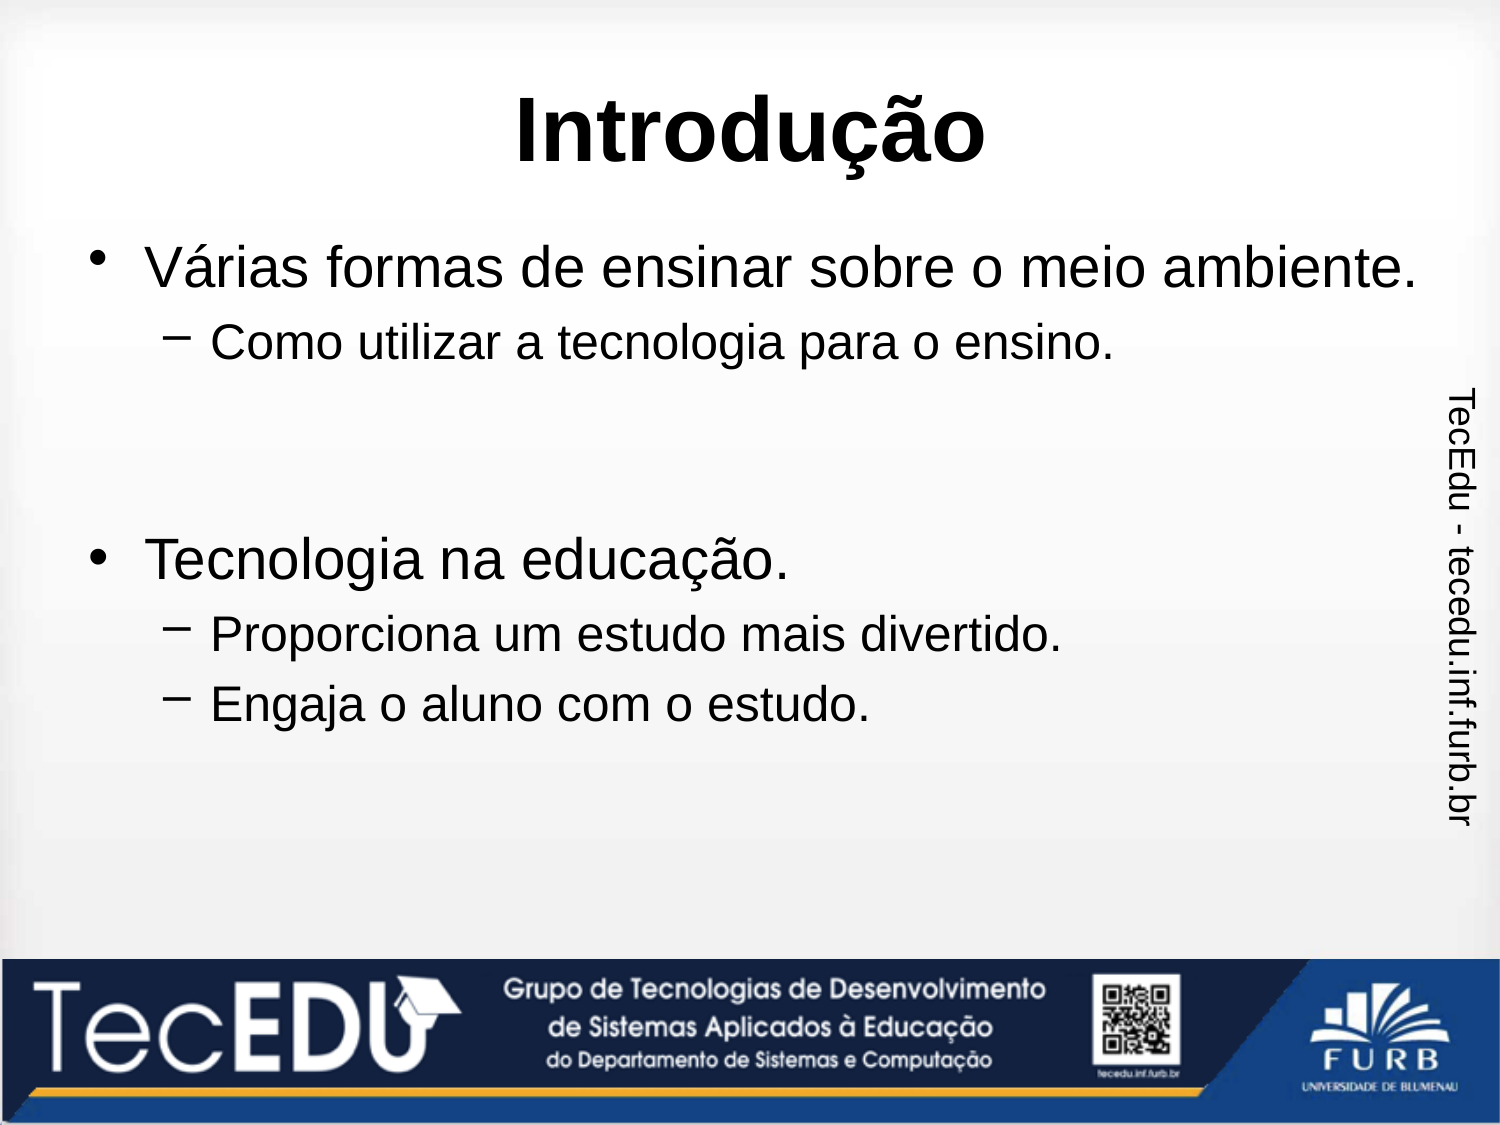

# Introdução
Várias formas de ensinar sobre o meio ambiente.
Como utilizar a tecnologia para o ensino.

Tecnologia na educação.
Proporciona um estudo mais divertido.
Engaja o aluno com o estudo.